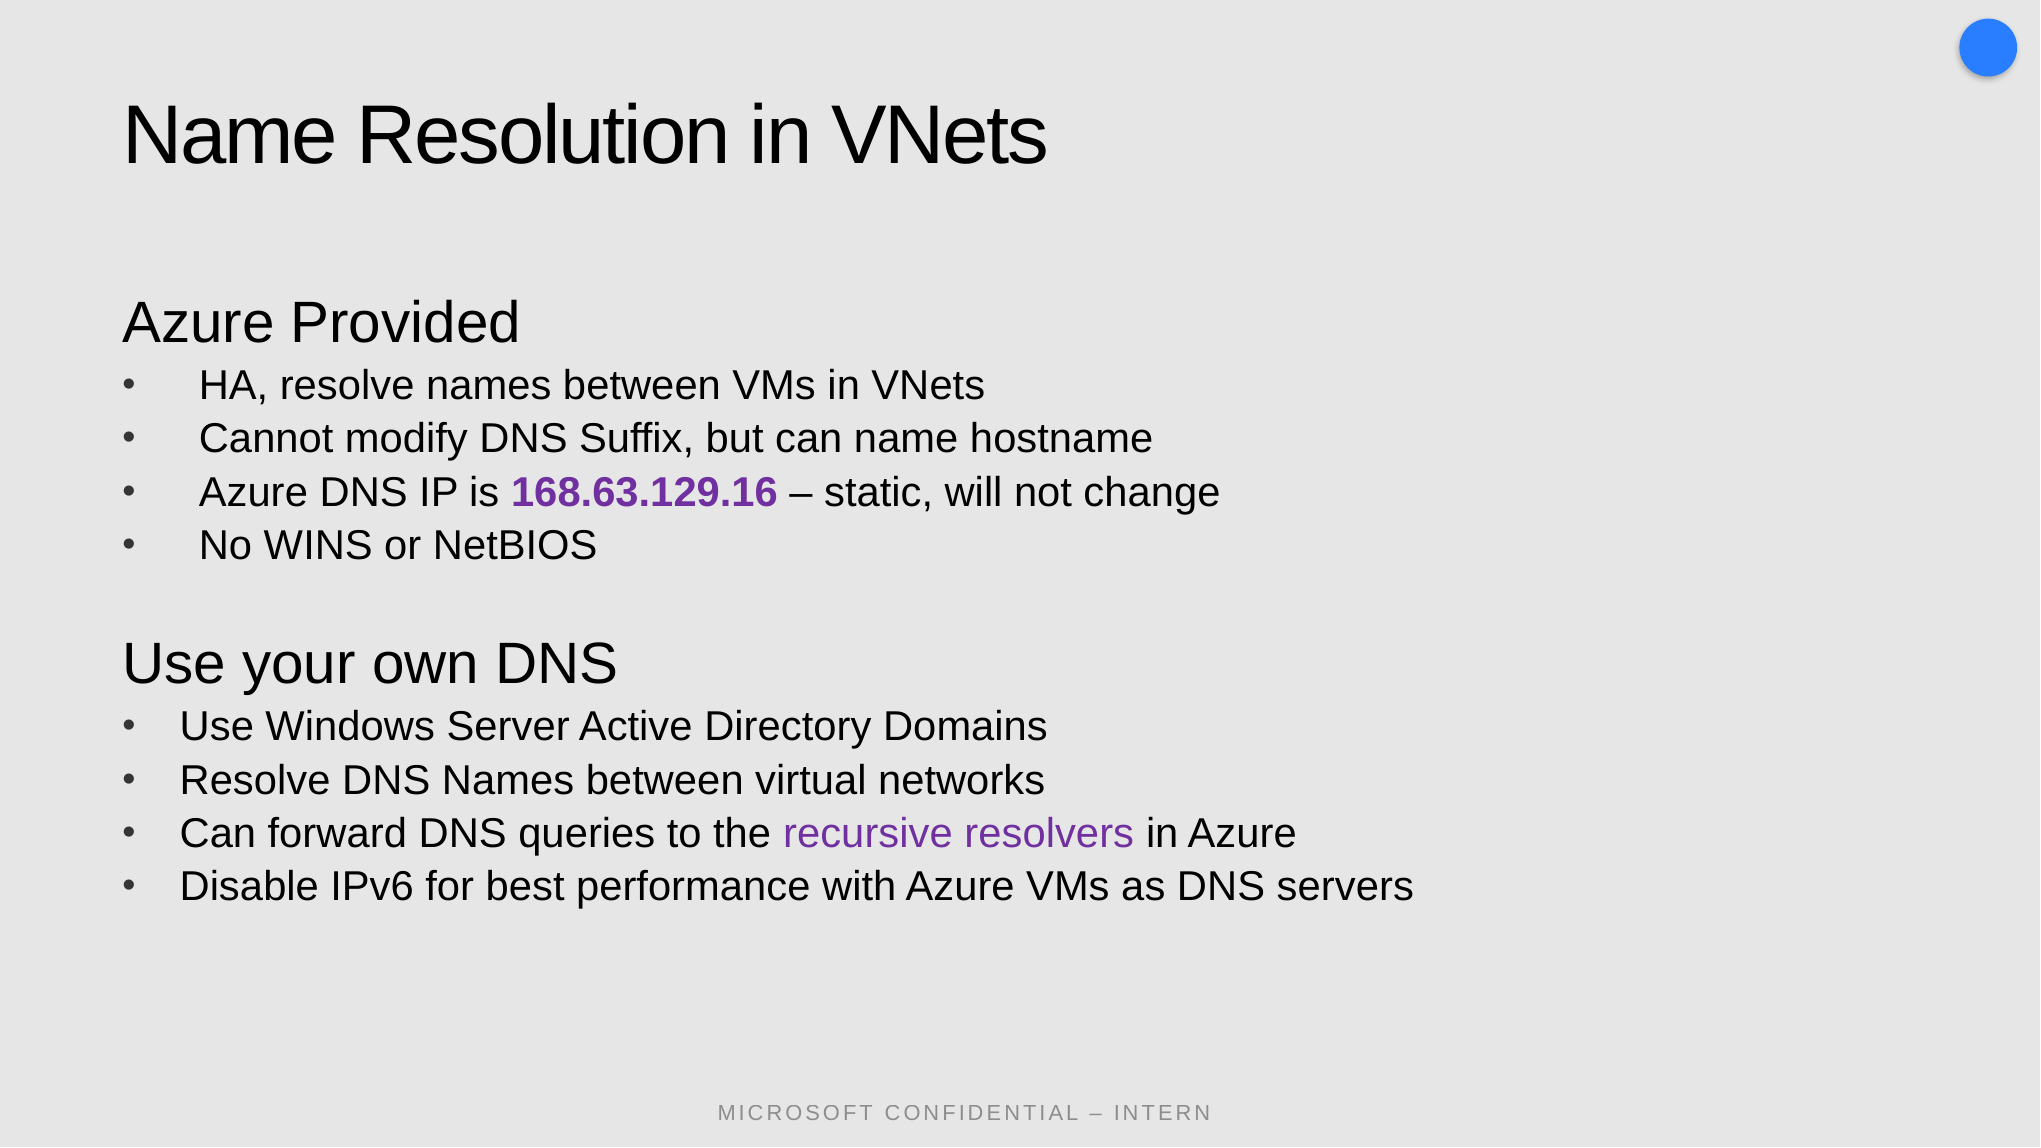

# Name Resolution in VNets
Azure Provided
HA, resolve names between VMs in VNets
Cannot modify DNS Suffix, but can name hostname
Azure DNS IP is 168.63.129.16 – static, will not change
No WINS or NetBIOS

Use your own DNS
Use Windows Server Active Directory Domains
Resolve DNS Names between virtual networks
Can forward DNS queries to the recursive resolvers in Azure
Disable IPv6 for best performance with Azure VMs as DNS servers